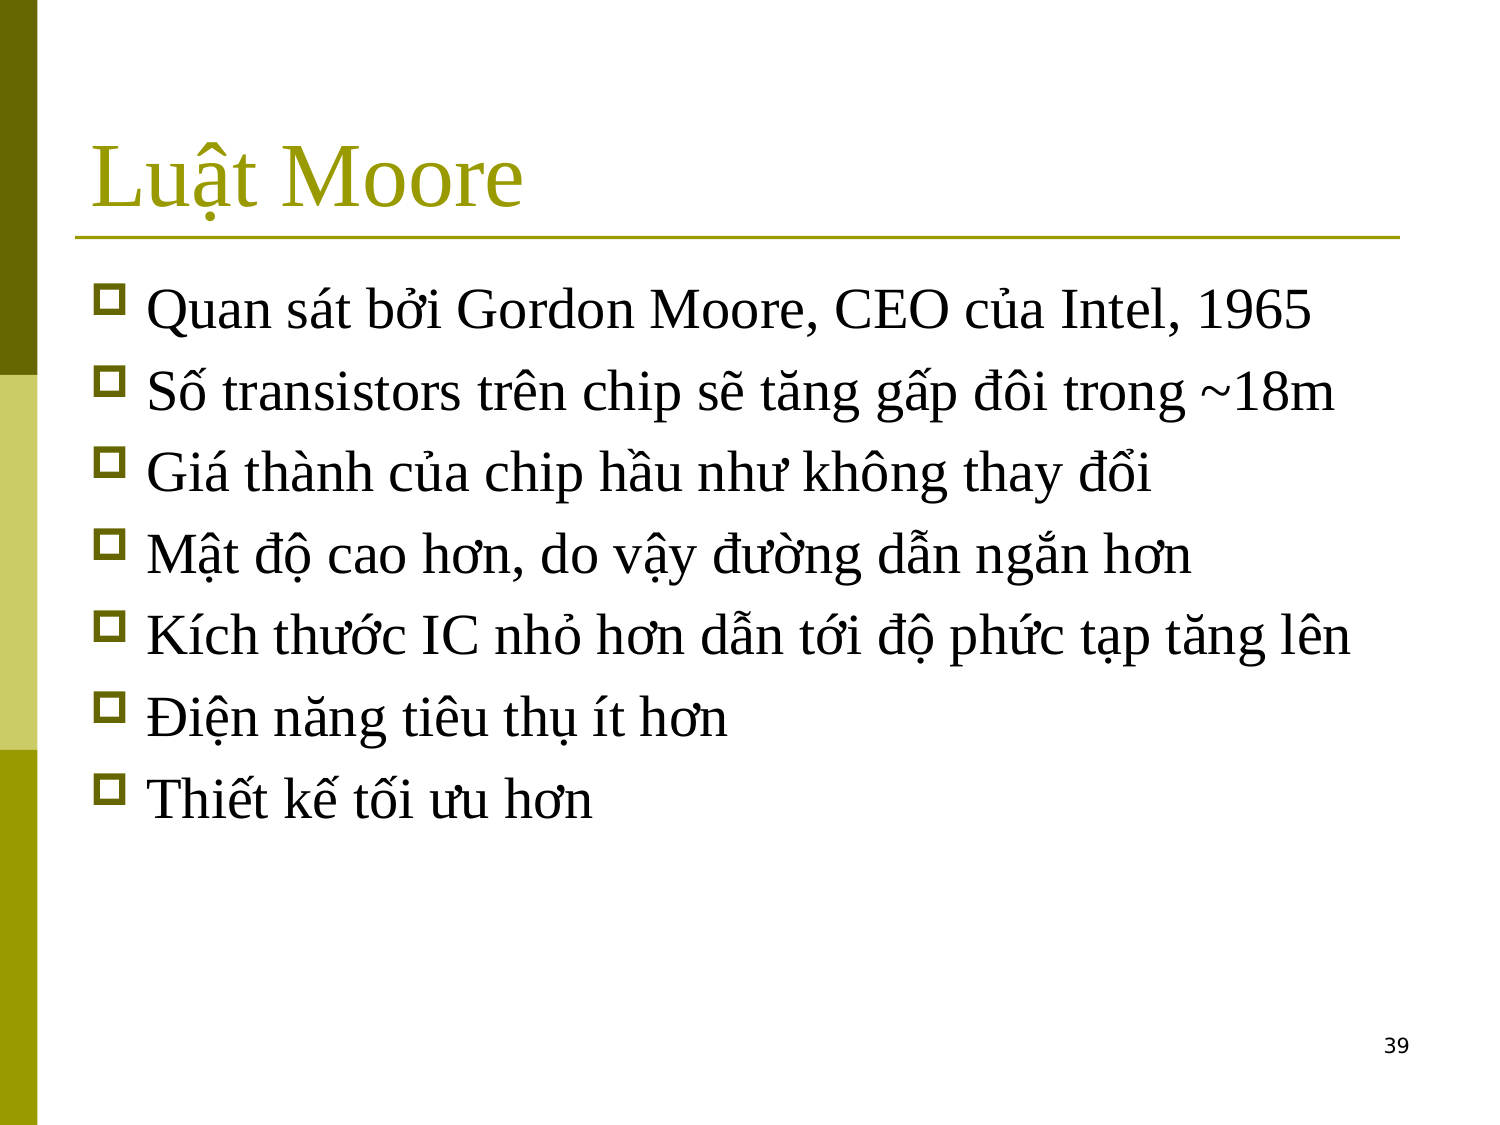

# Luật Moore
Quan sát bởi Gordon Moore, CEO của Intel, 1965
Số transistors trên chip sẽ tăng gấp đôi trong ~18m
Giá thành của chip hầu như không thay đổi
Mật độ cao hơn, do vậy đường dẫn ngắn hơn
Kích thước IC nhỏ hơn dẫn tới độ phức tạp tăng lên
Điện năng tiêu thụ ít hơn
Thiết kế tối ưu hơn

39